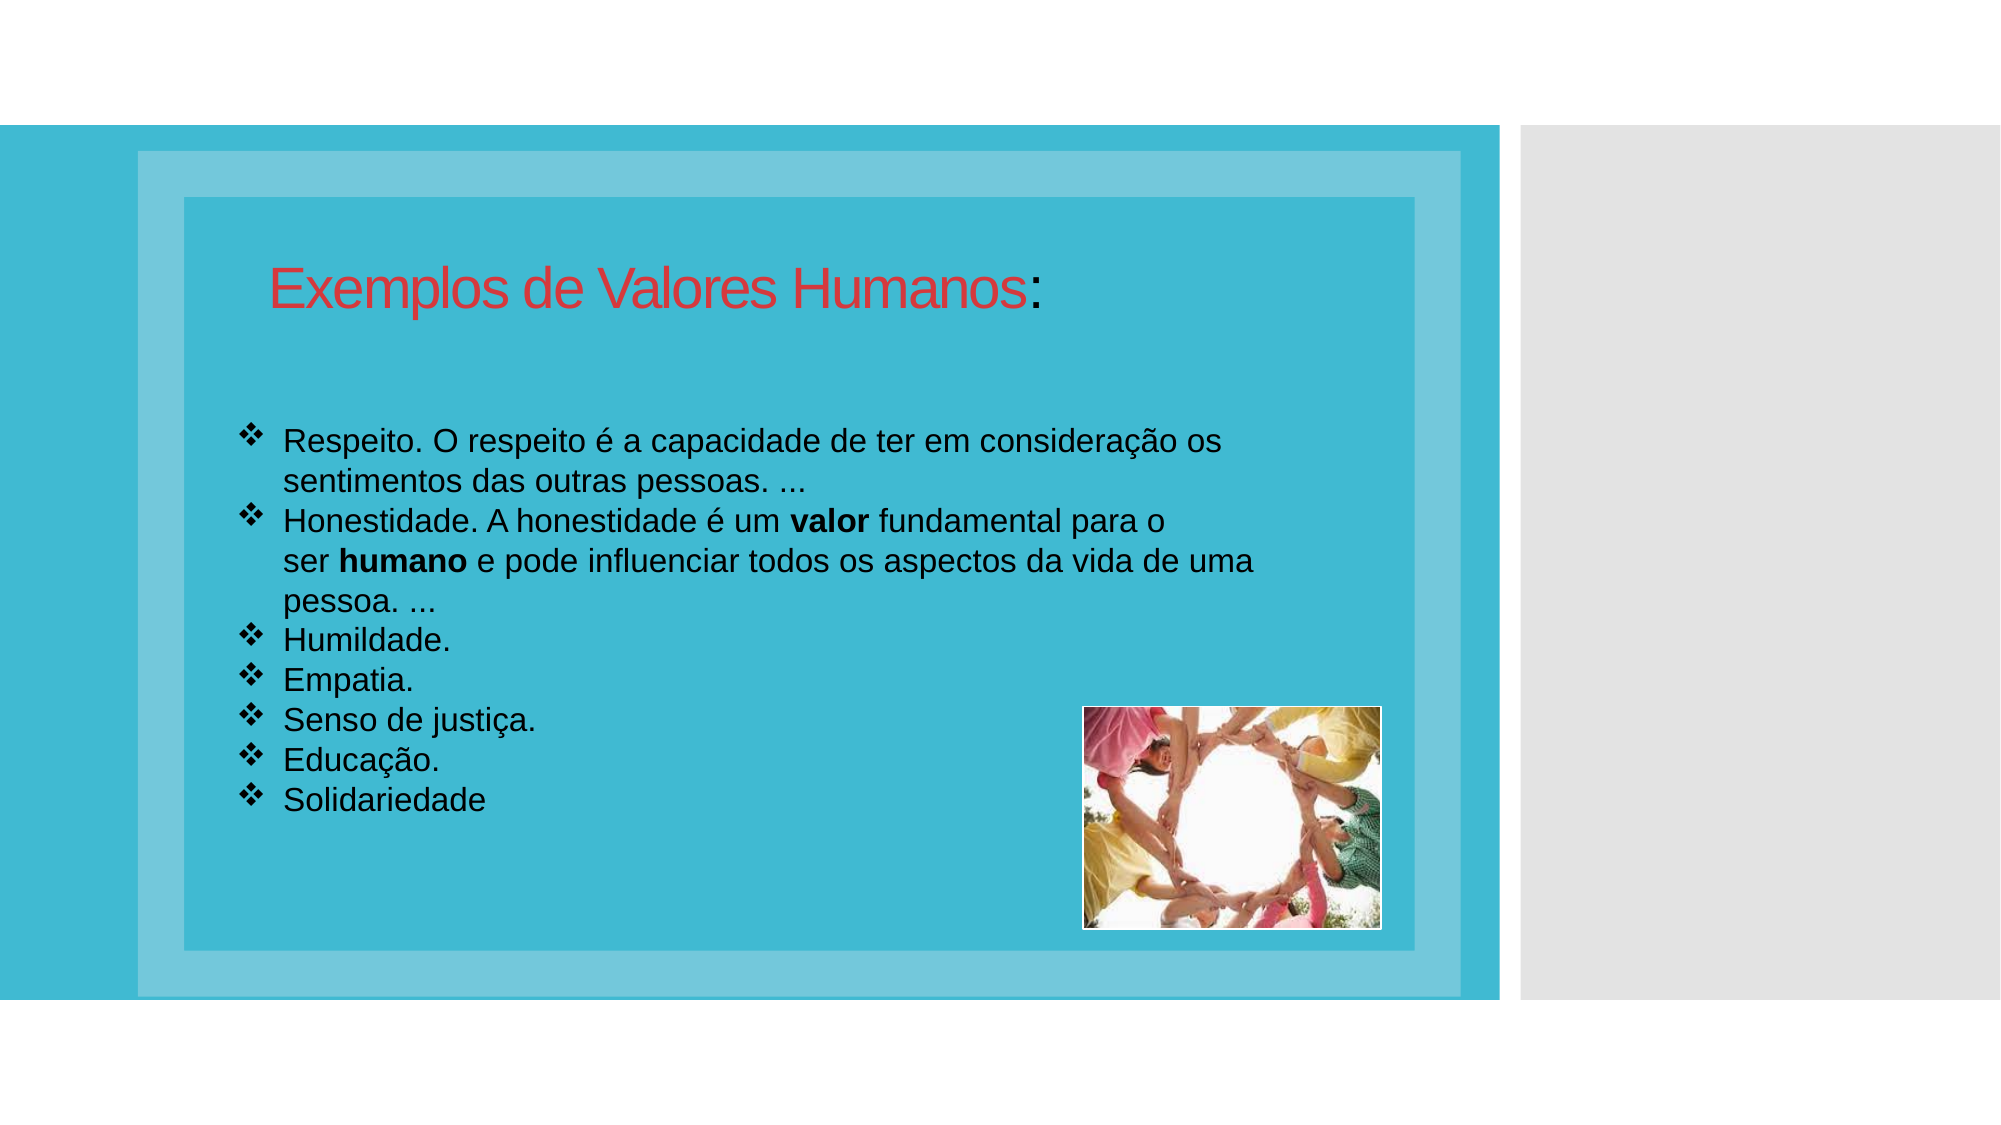

# Exemplos de Valores Humanos:

Respeito. O respeito é a capacidade de ter em consideração os sentimentos das outras pessoas. ...
Honestidade. A honestidade é um valor fundamental para o ser humano e pode influenciar todos os aspectos da vida de uma pessoa. ...
Humildade.
Empatia.
Senso de justiça.
Educação.
Solidariedade